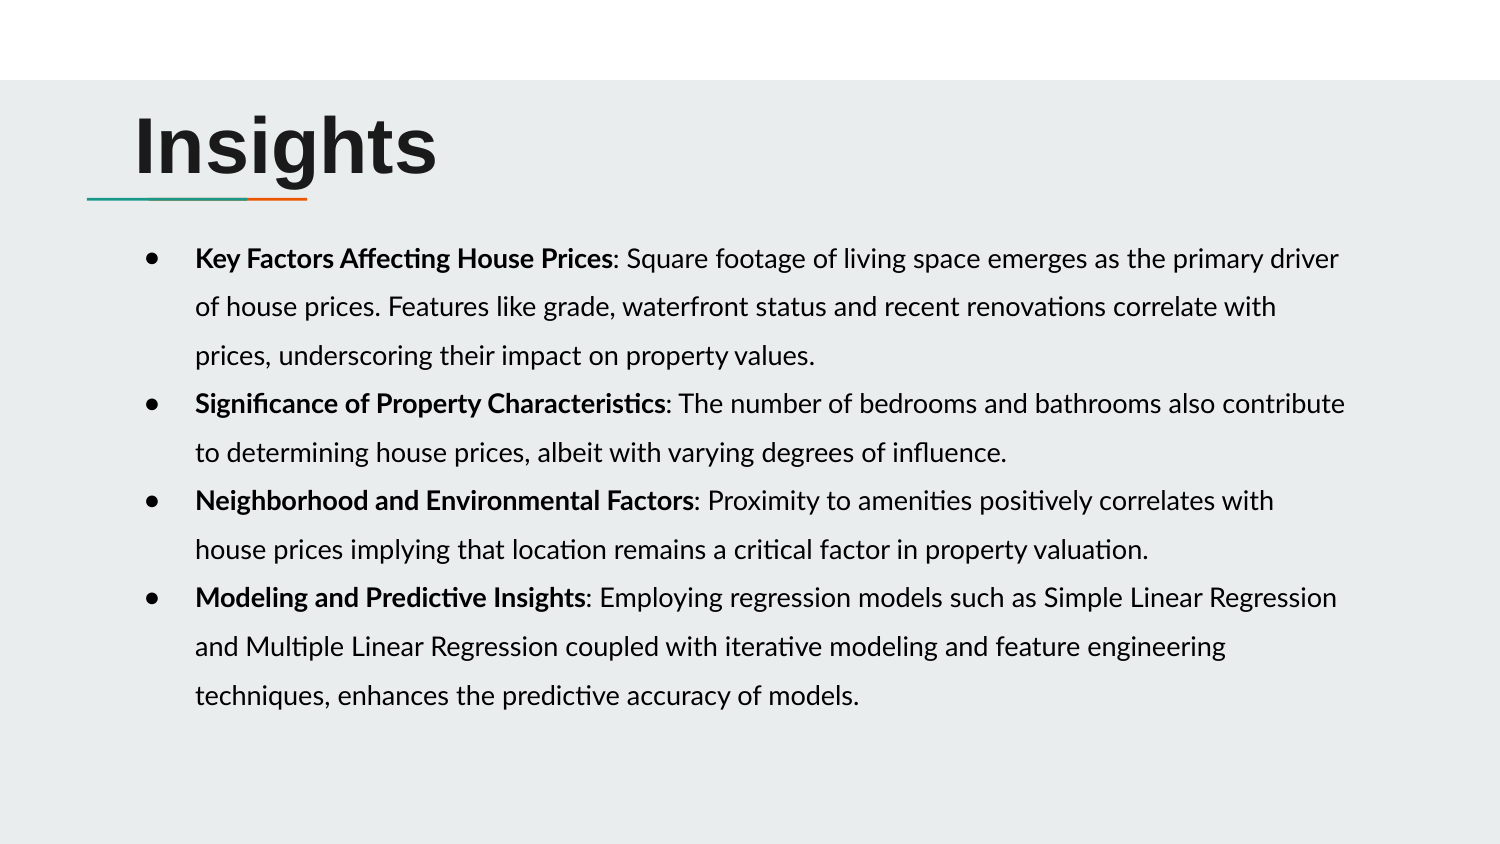

# Insights
Key Factors Affecting House Prices: Square footage of living space emerges as the primary driver of house prices. Features like grade, waterfront status and recent renovations correlate with prices, underscoring their impact on property values.
Significance of Property Characteristics: The number of bedrooms and bathrooms also contribute to determining house prices, albeit with varying degrees of influence.
Neighborhood and Environmental Factors: Proximity to amenities positively correlates with house prices implying that location remains a critical factor in property valuation.
Modeling and Predictive Insights: Employing regression models such as Simple Linear Regression and Multiple Linear Regression coupled with iterative modeling and feature engineering techniques, enhances the predictive accuracy of models.